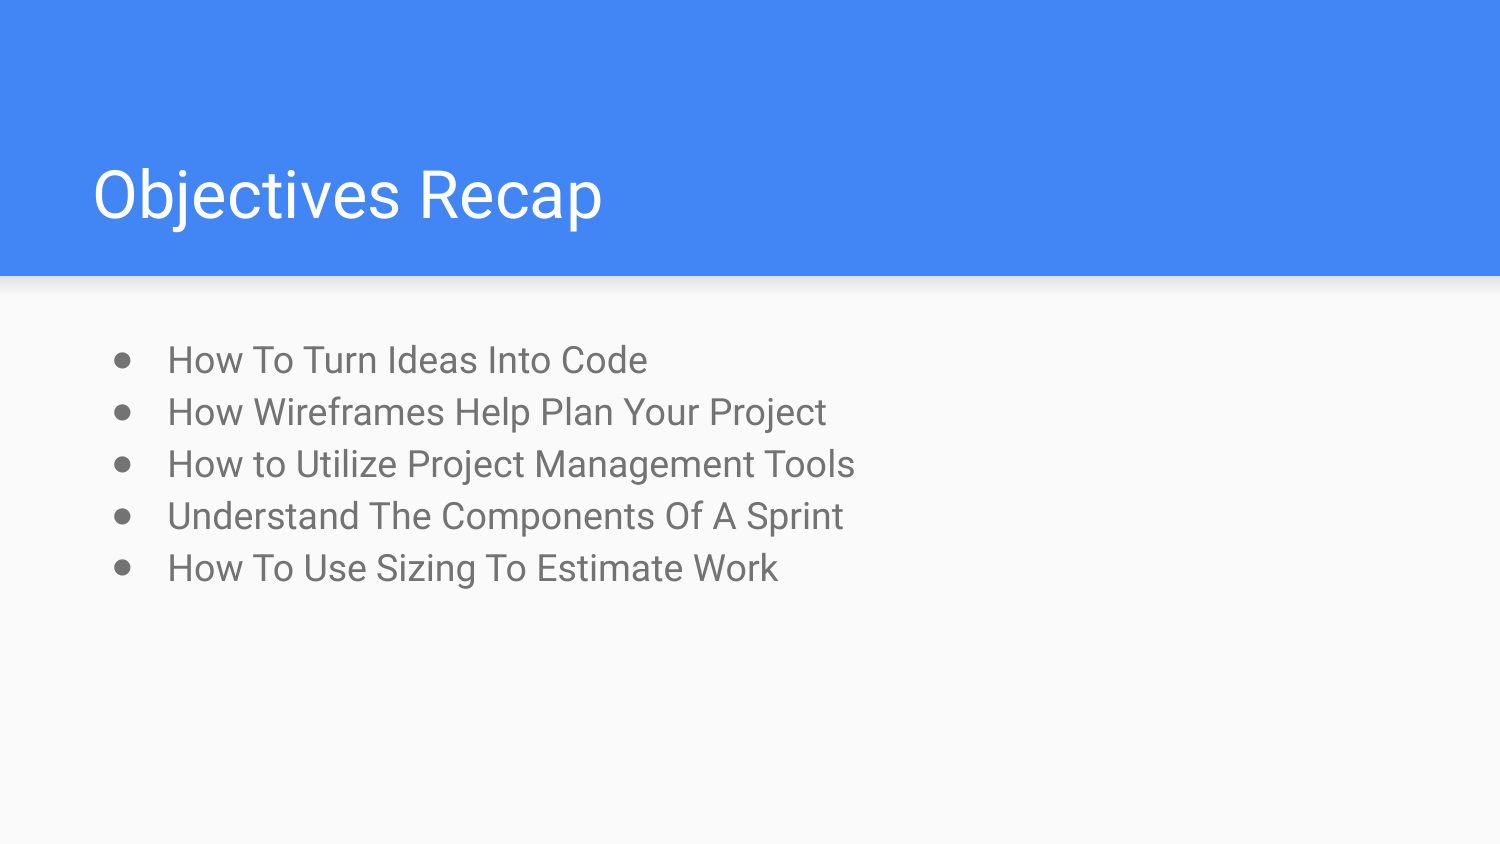

# Objectives Recap
How To Turn Ideas Into Code
How Wireframes Help Plan Your Project
How to Utilize Project Management Tools
Understand The Components Of A Sprint
How To Use Sizing To Estimate Work